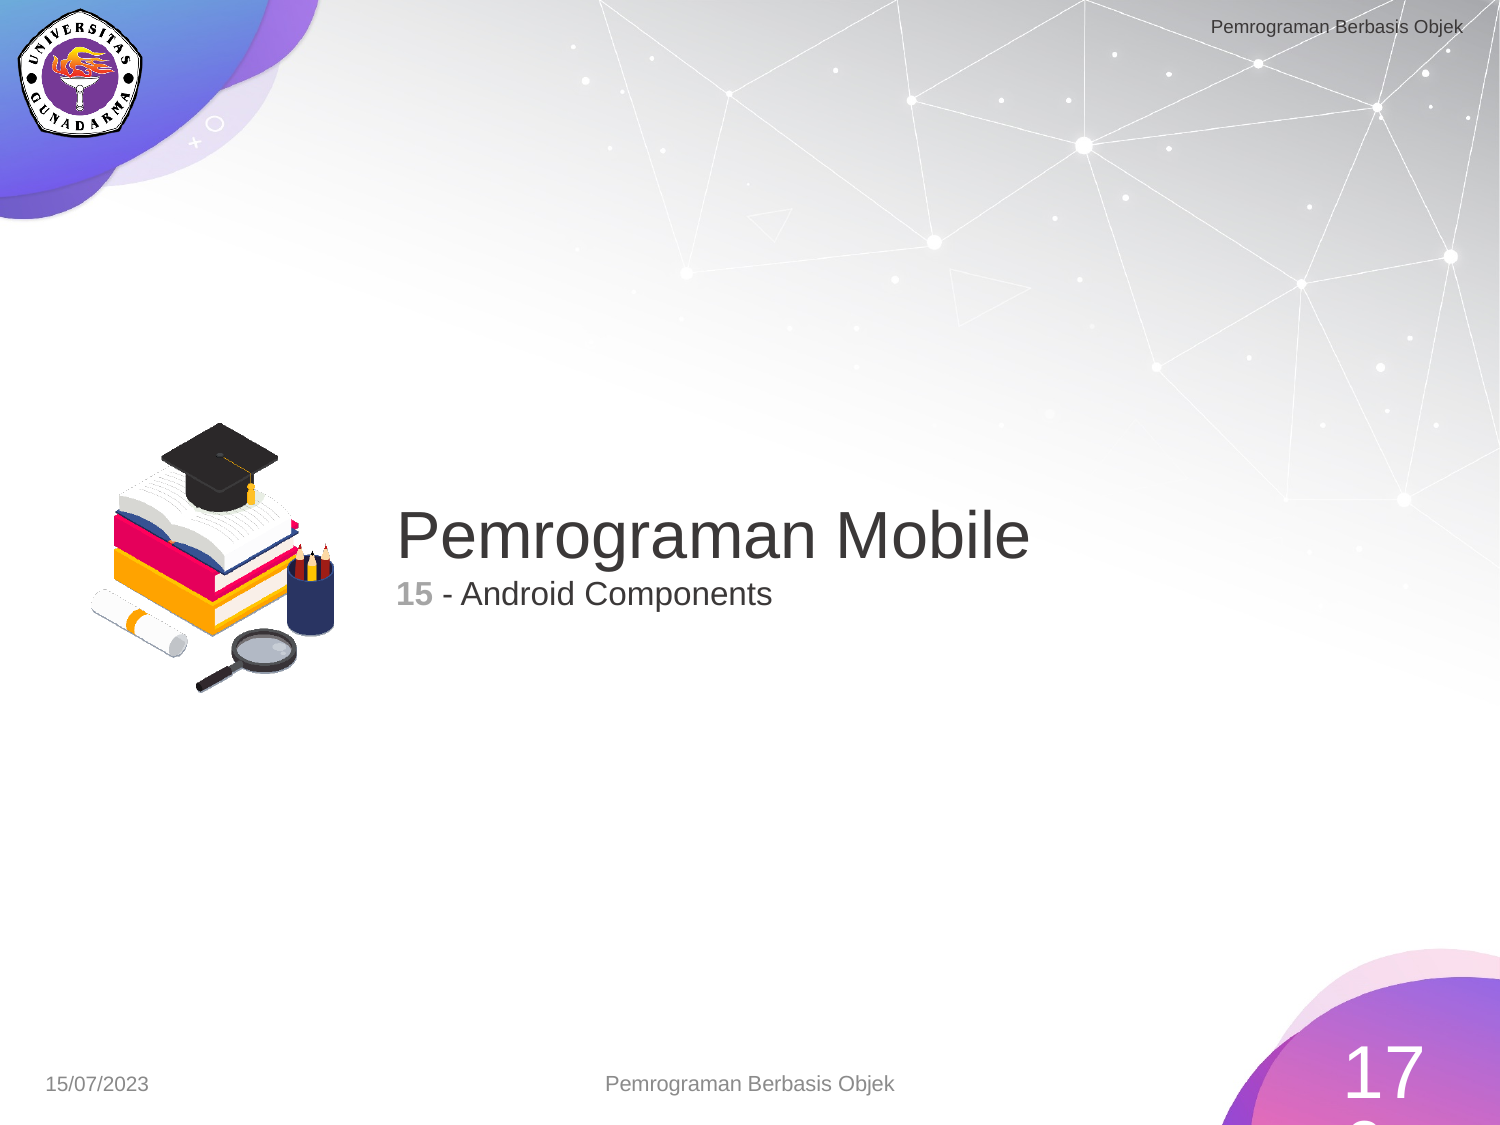

# Pemrograman Mobile 15 - Android Components
176
15/07/2023
Pemrograman Berbasis Objek